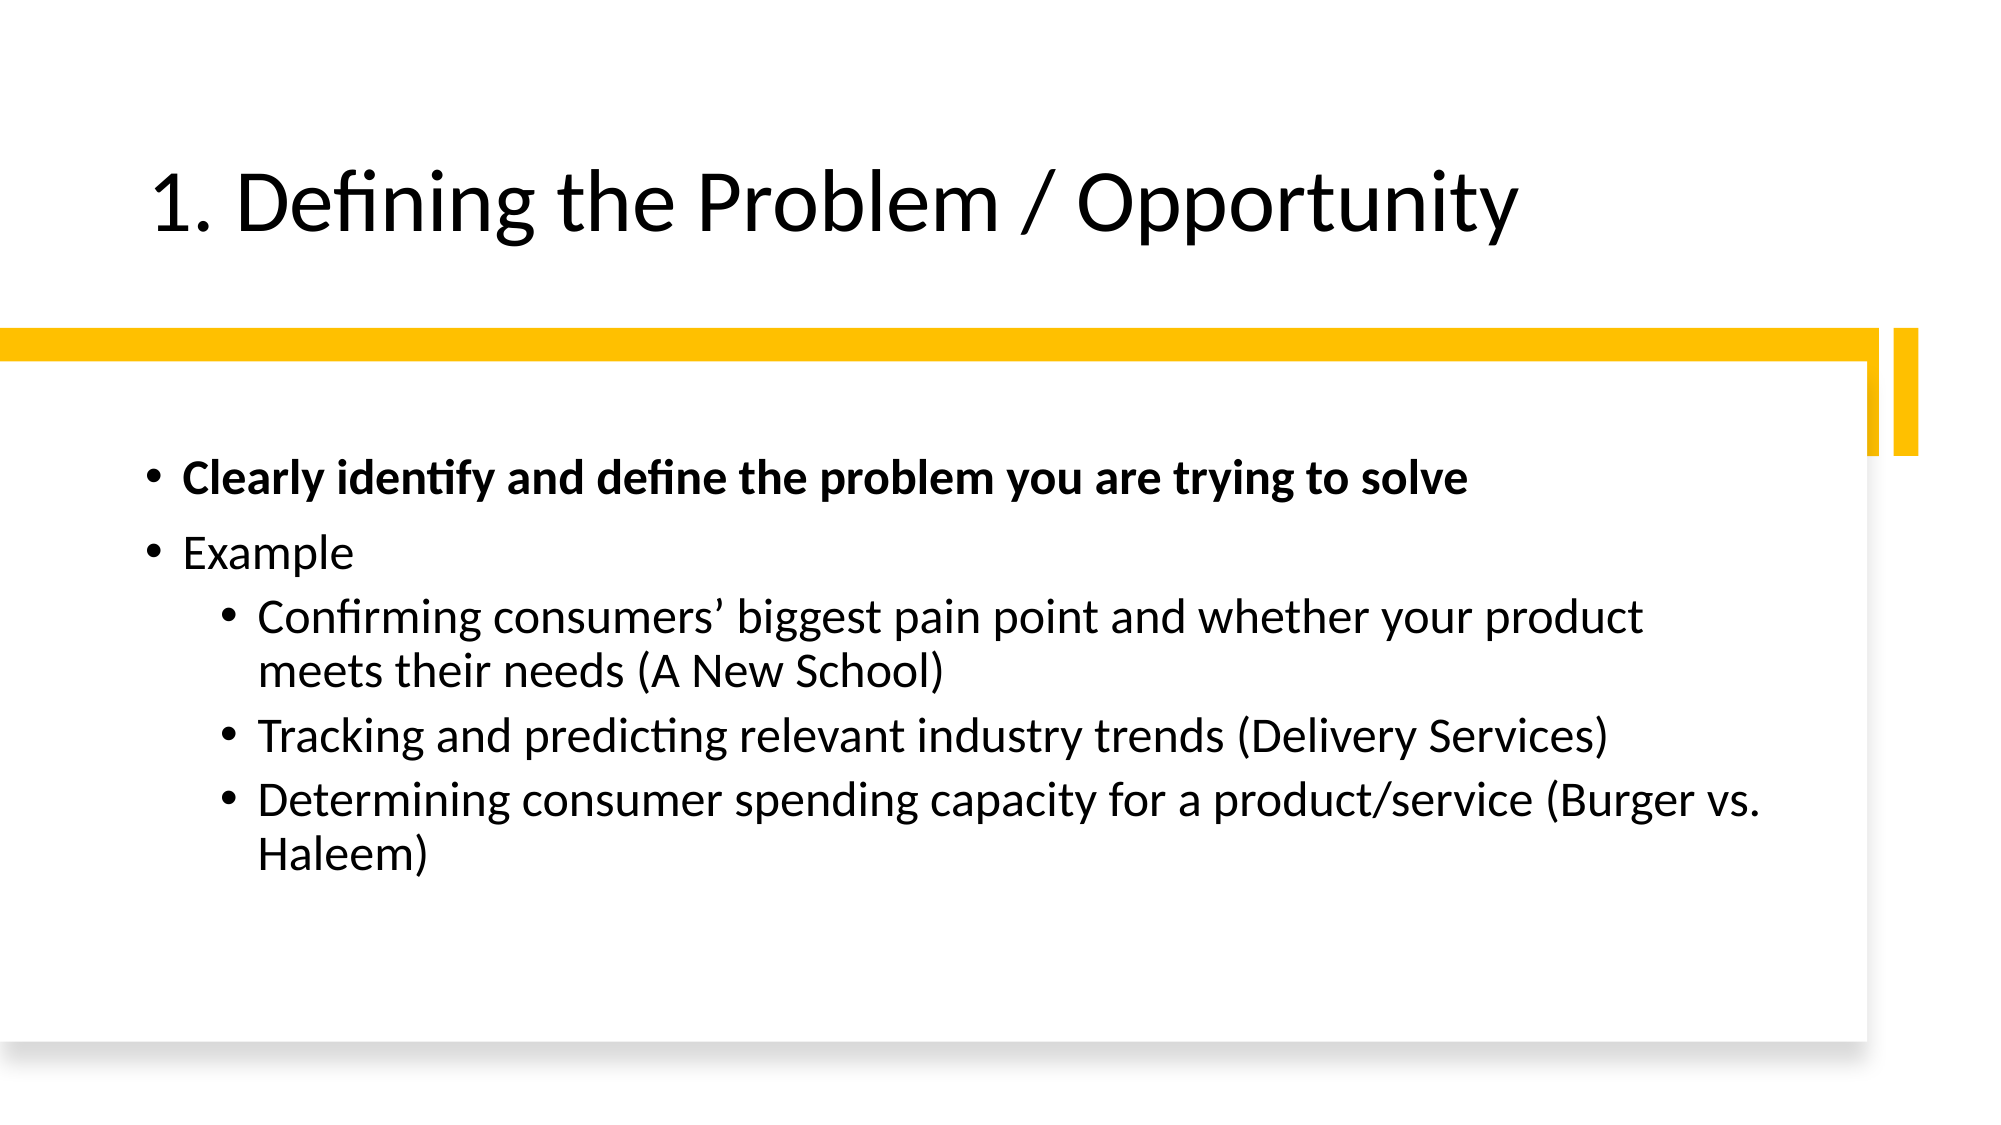

# 1. Defining the Problem / Opportunity

Clearly identify and define the problem you are trying to solve
Example
Confirming consumers’ biggest pain point and whether your product meets their needs (A New School)
Tracking and predicting relevant industry trends (Delivery Services)
Determining consumer spending capacity for a product/service (Burger vs. Haleem)